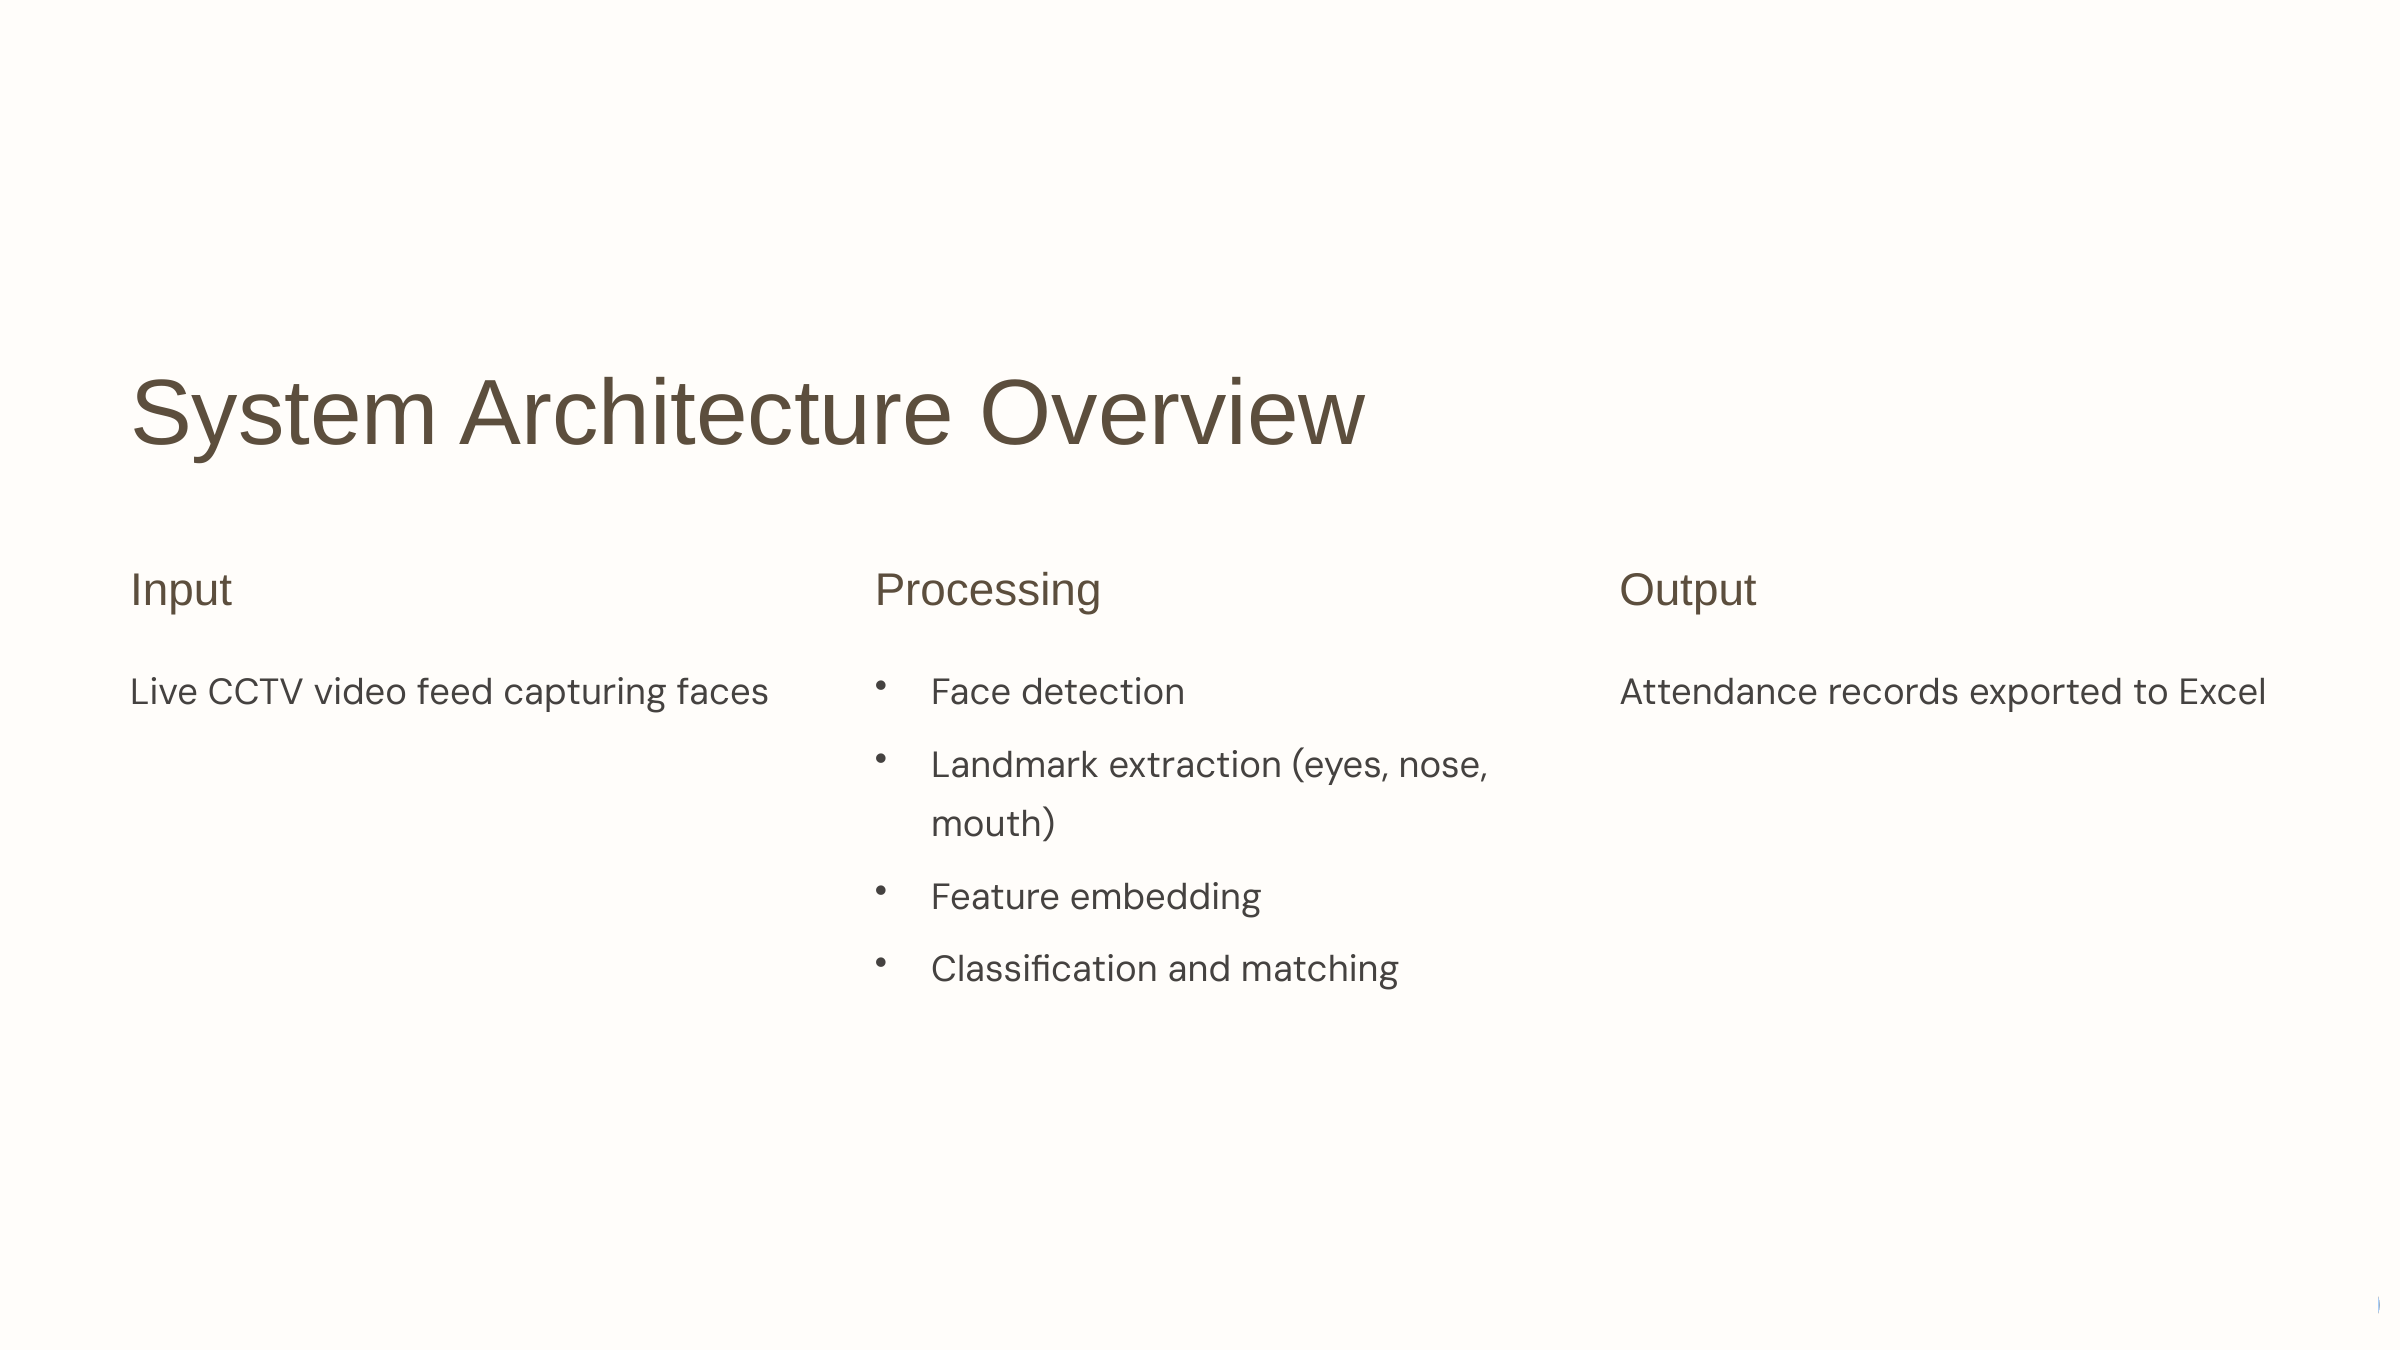

System Architecture Overview
Input
Processing
Output
Live CCTV video feed capturing faces
Face detection
Attendance records exported to Excel
Landmark extraction (eyes, nose, mouth)
Feature embedding
Classification and matching